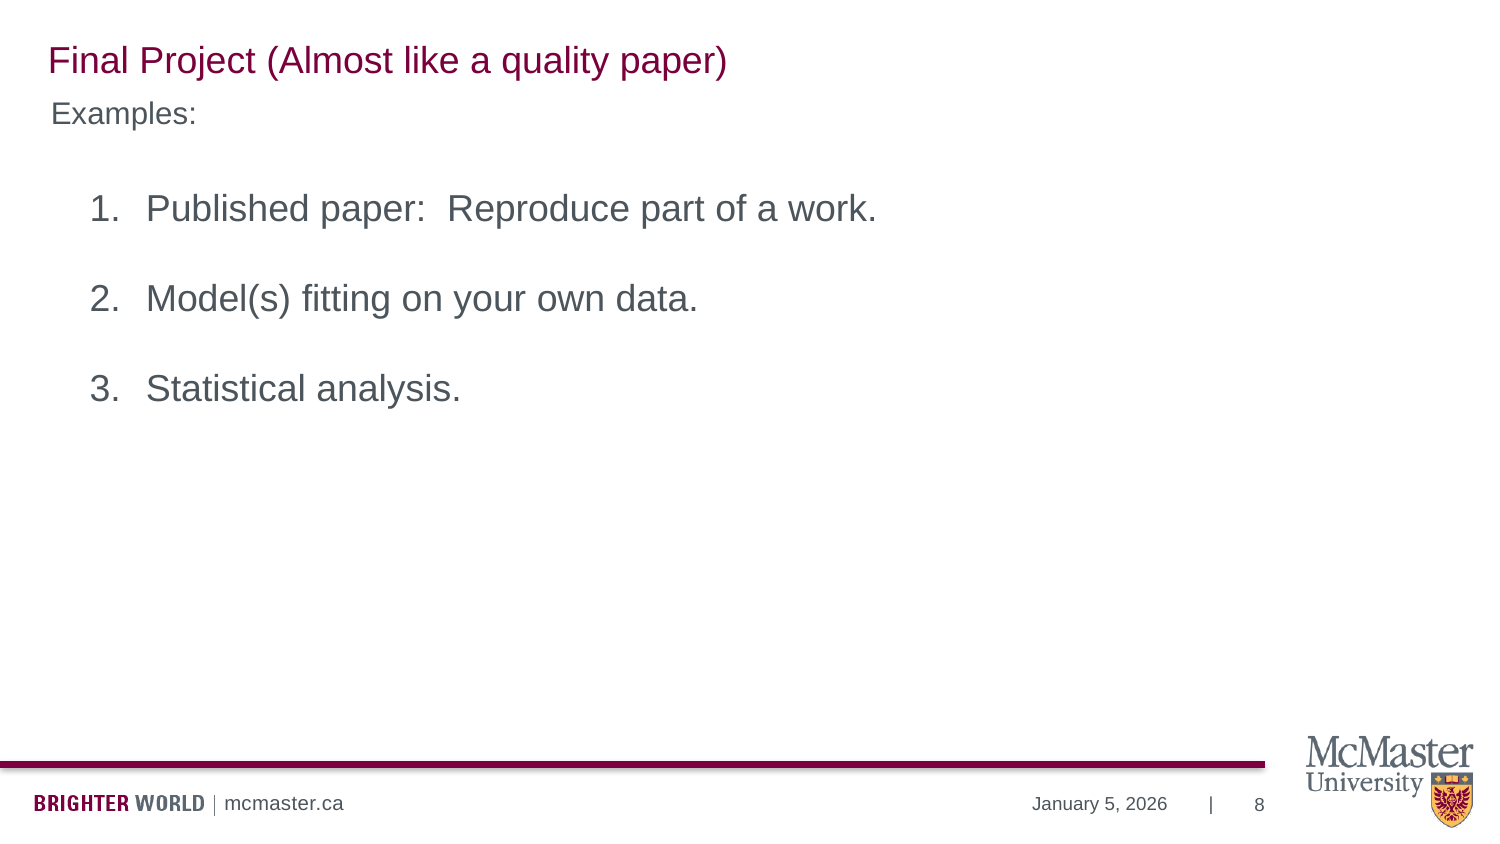

# Final Project (Almost like a quality paper)
Examples:
Published paper:  Reproduce part of a work.
Model(s) fitting on your own data.
Statistical analysis.

8
January 5, 2026